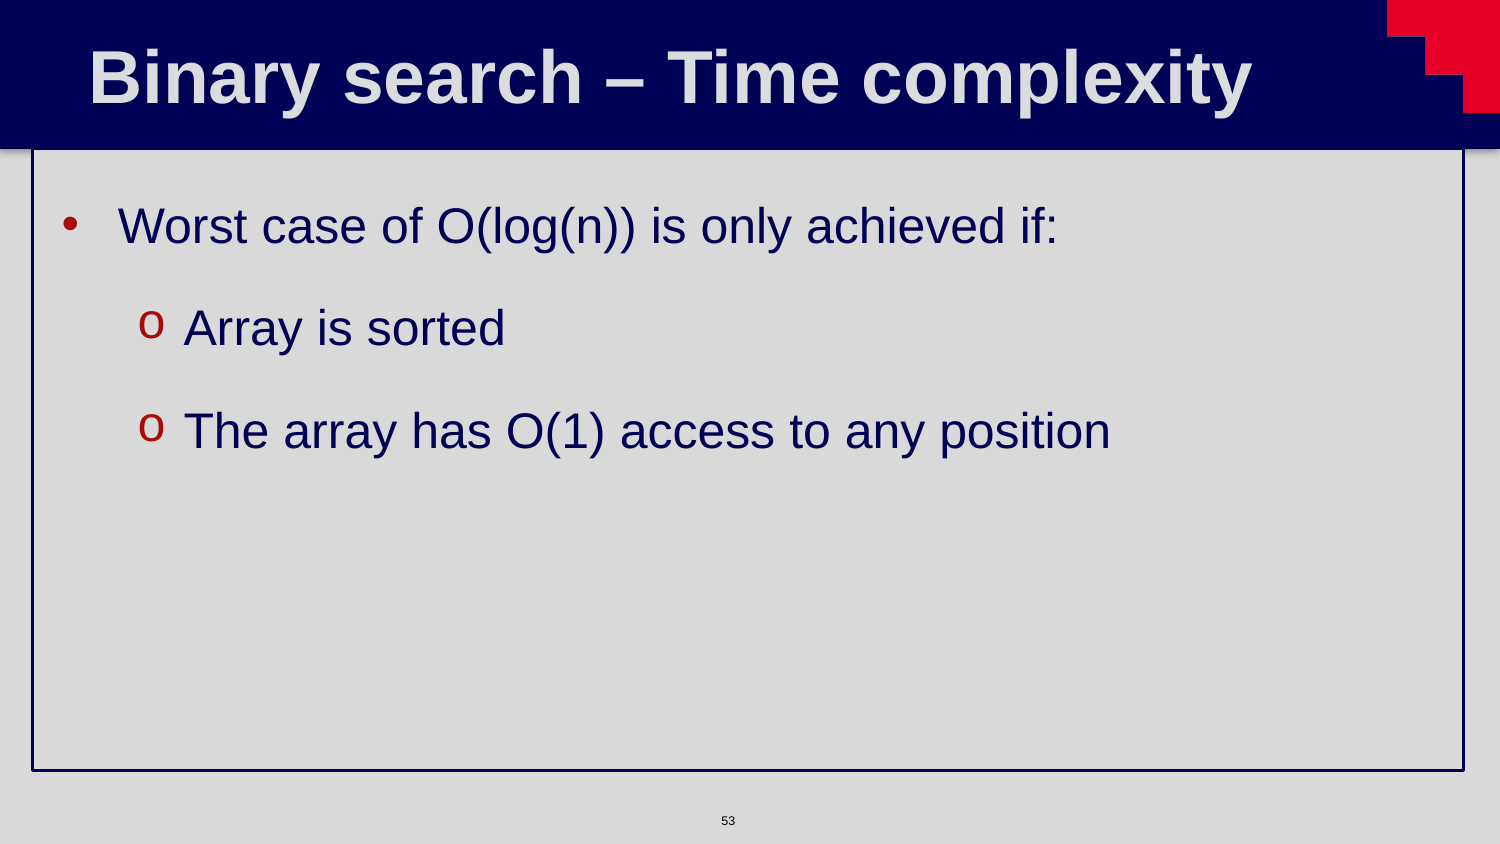

# Binary search – Time complexity
Worst case of O(log(n)) is only achieved if:
Array is sorted
The array has O(1) access to any position